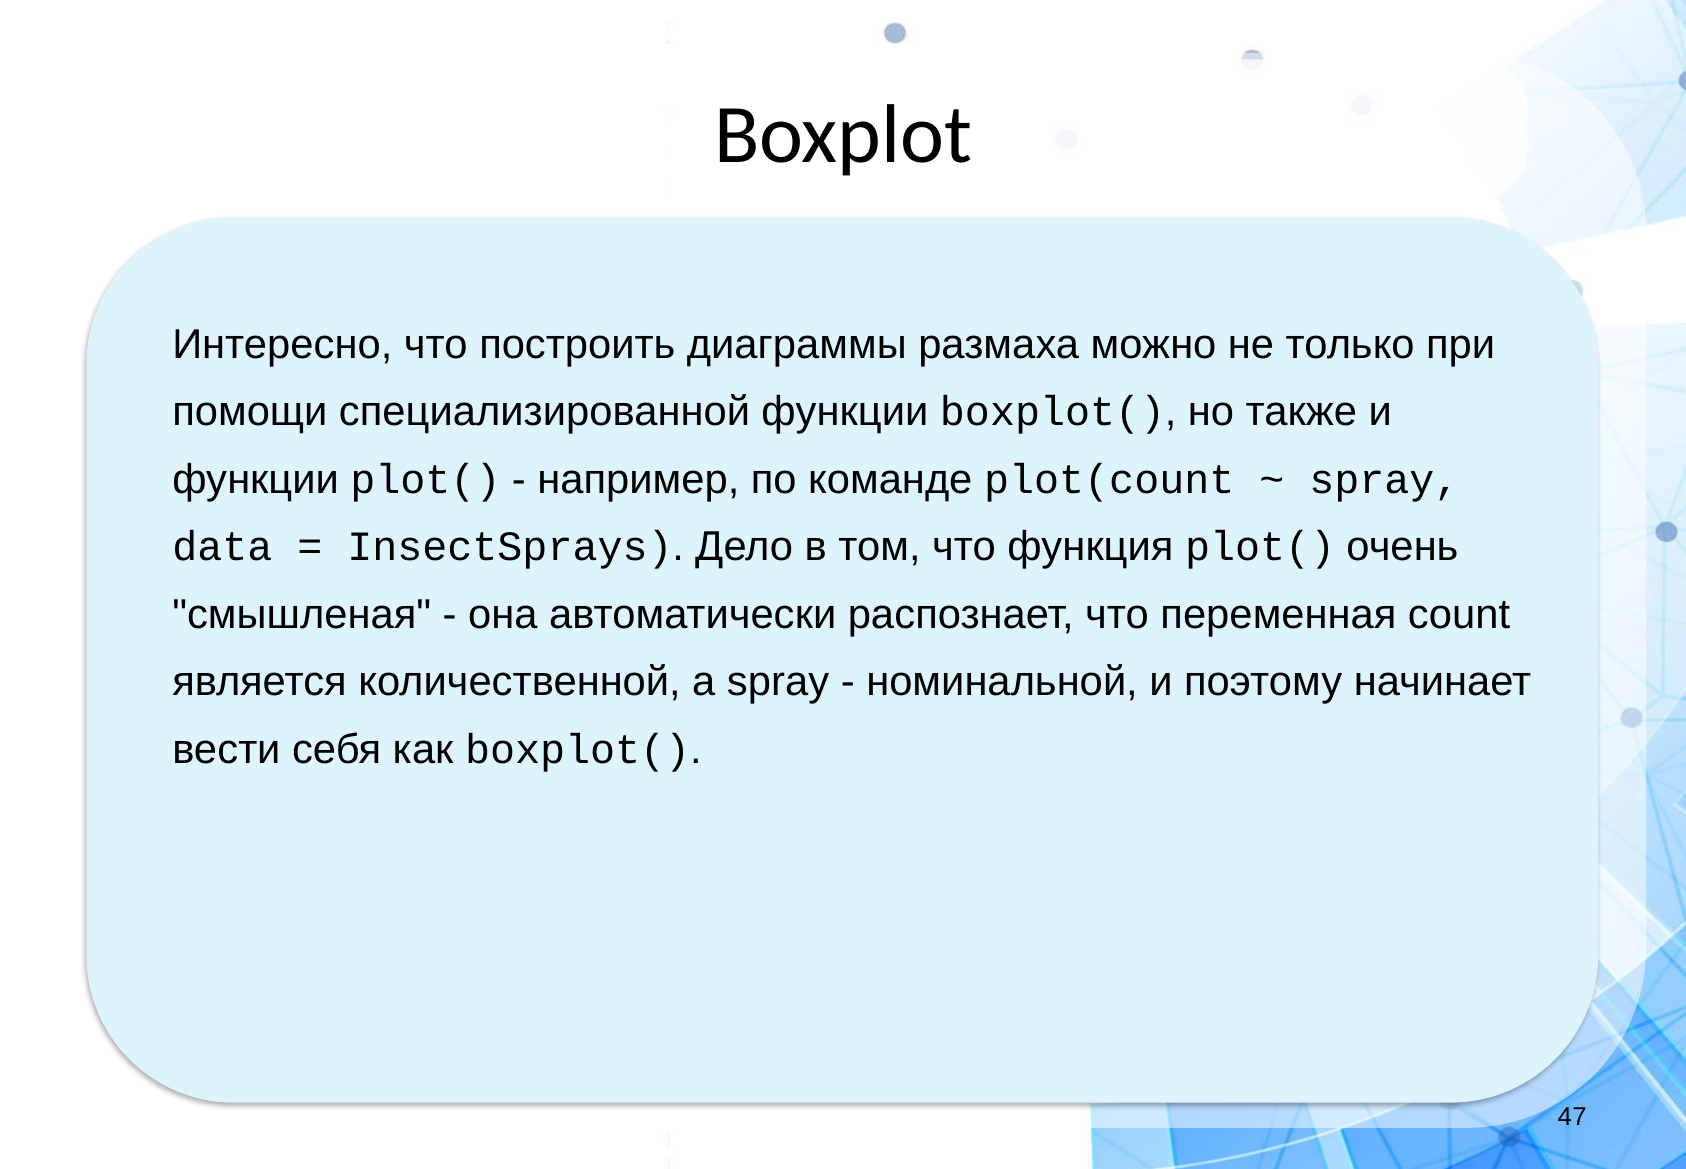

# Boxplot

Интересно, что построить диаграммы размаха можно не только при помощи специализированной функции boxplot(), но также и функции plot() - например, по команде plot(count ~ spray, data = InsectSprays). Дело в том, что функция plot() очень "смышленая" - она автоматически распознает, что переменная count является количественной, а spray - номинальной, и поэтому начинает вести себя как boxplot().
47